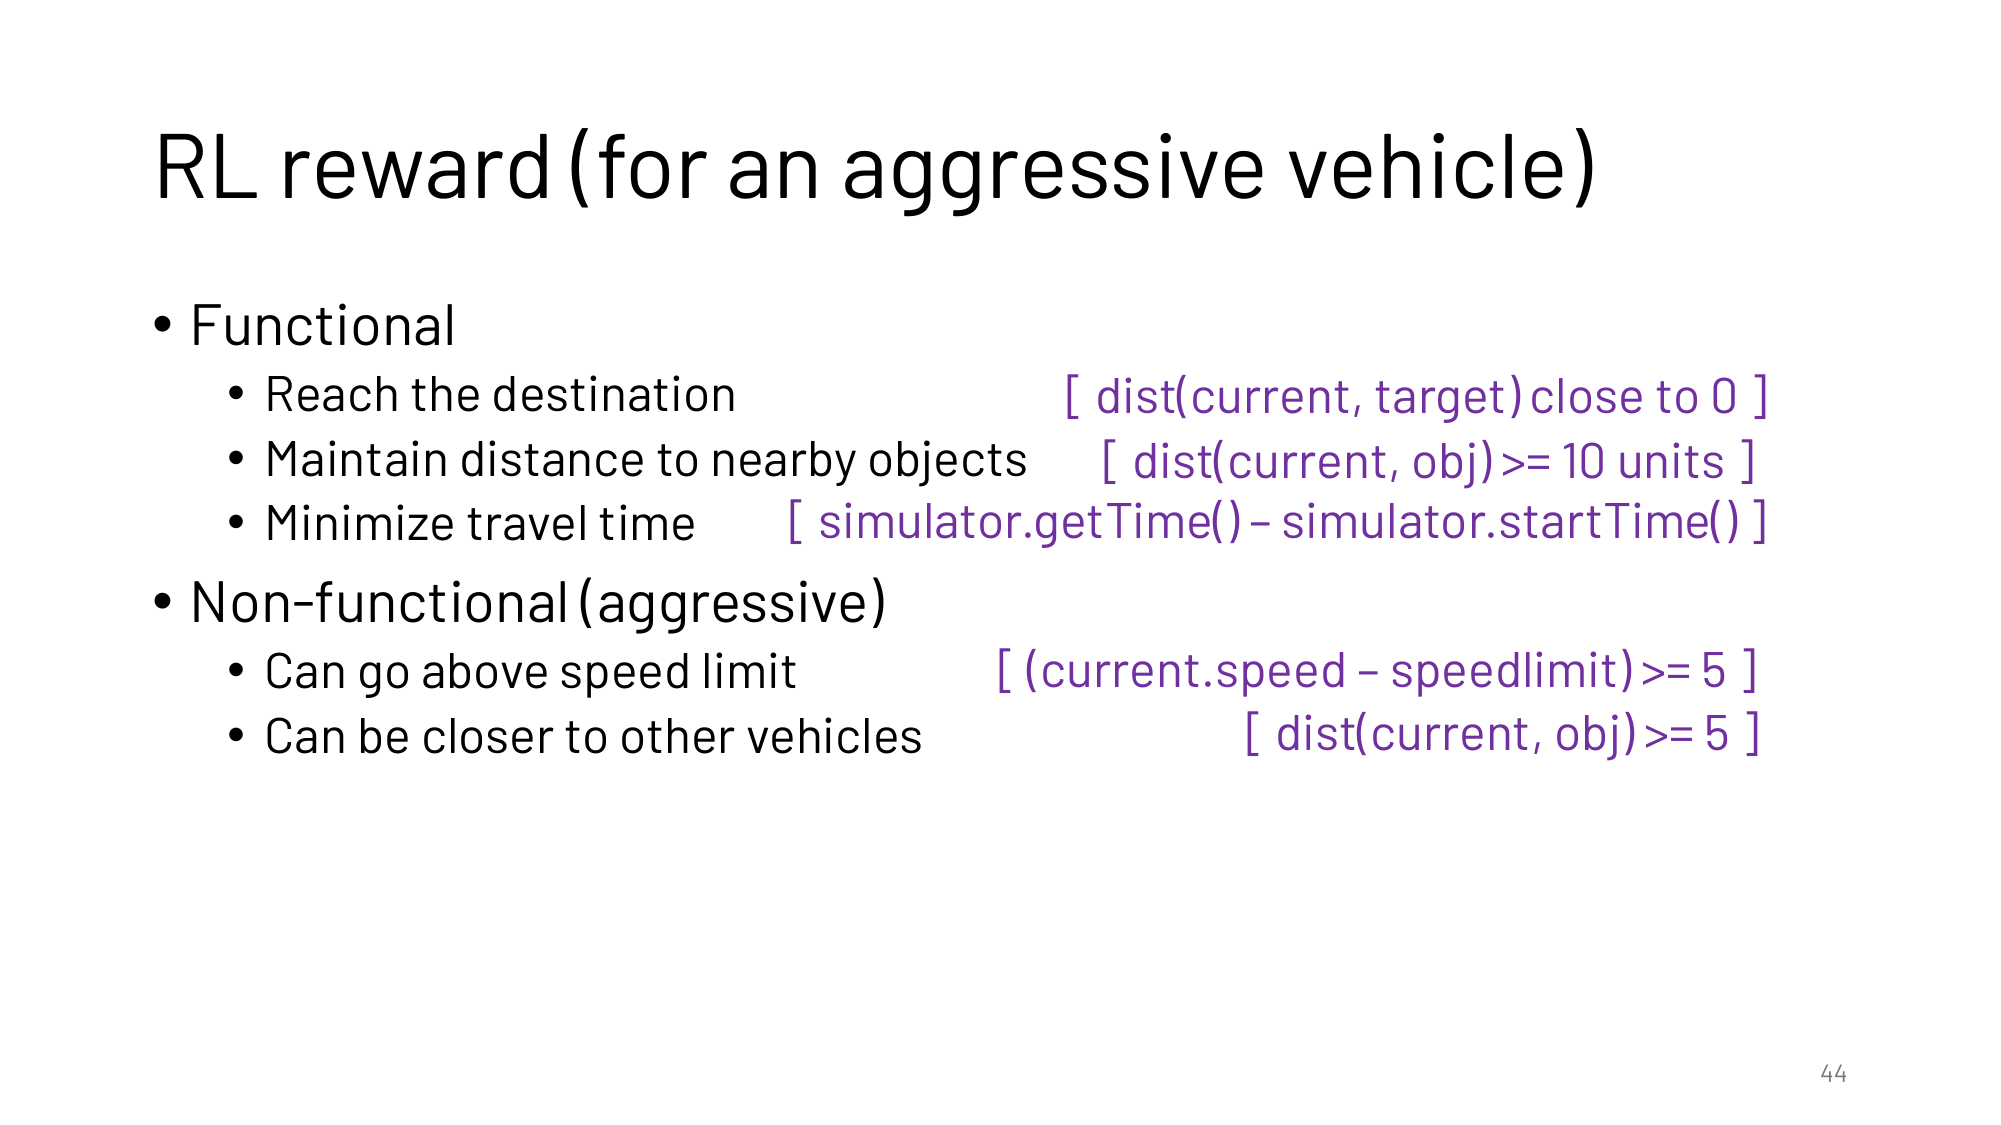

# RL reward (for an aggressive vehicle)
Functional
Reach the destination
Maintain distance to nearby objects
Minimize travel time
Non-functional (aggressive)
Can go above speed limit
Can be closer to other vehicles
[ dist(current, target) close to 0 ]
[ dist(current, obj) >= 10 units ]
[ simulator.getTime() – simulator.startTime() ]
[ (current.speed – speedlimit) >= 5 ]
[ dist(current, obj) >= 5 ]
44